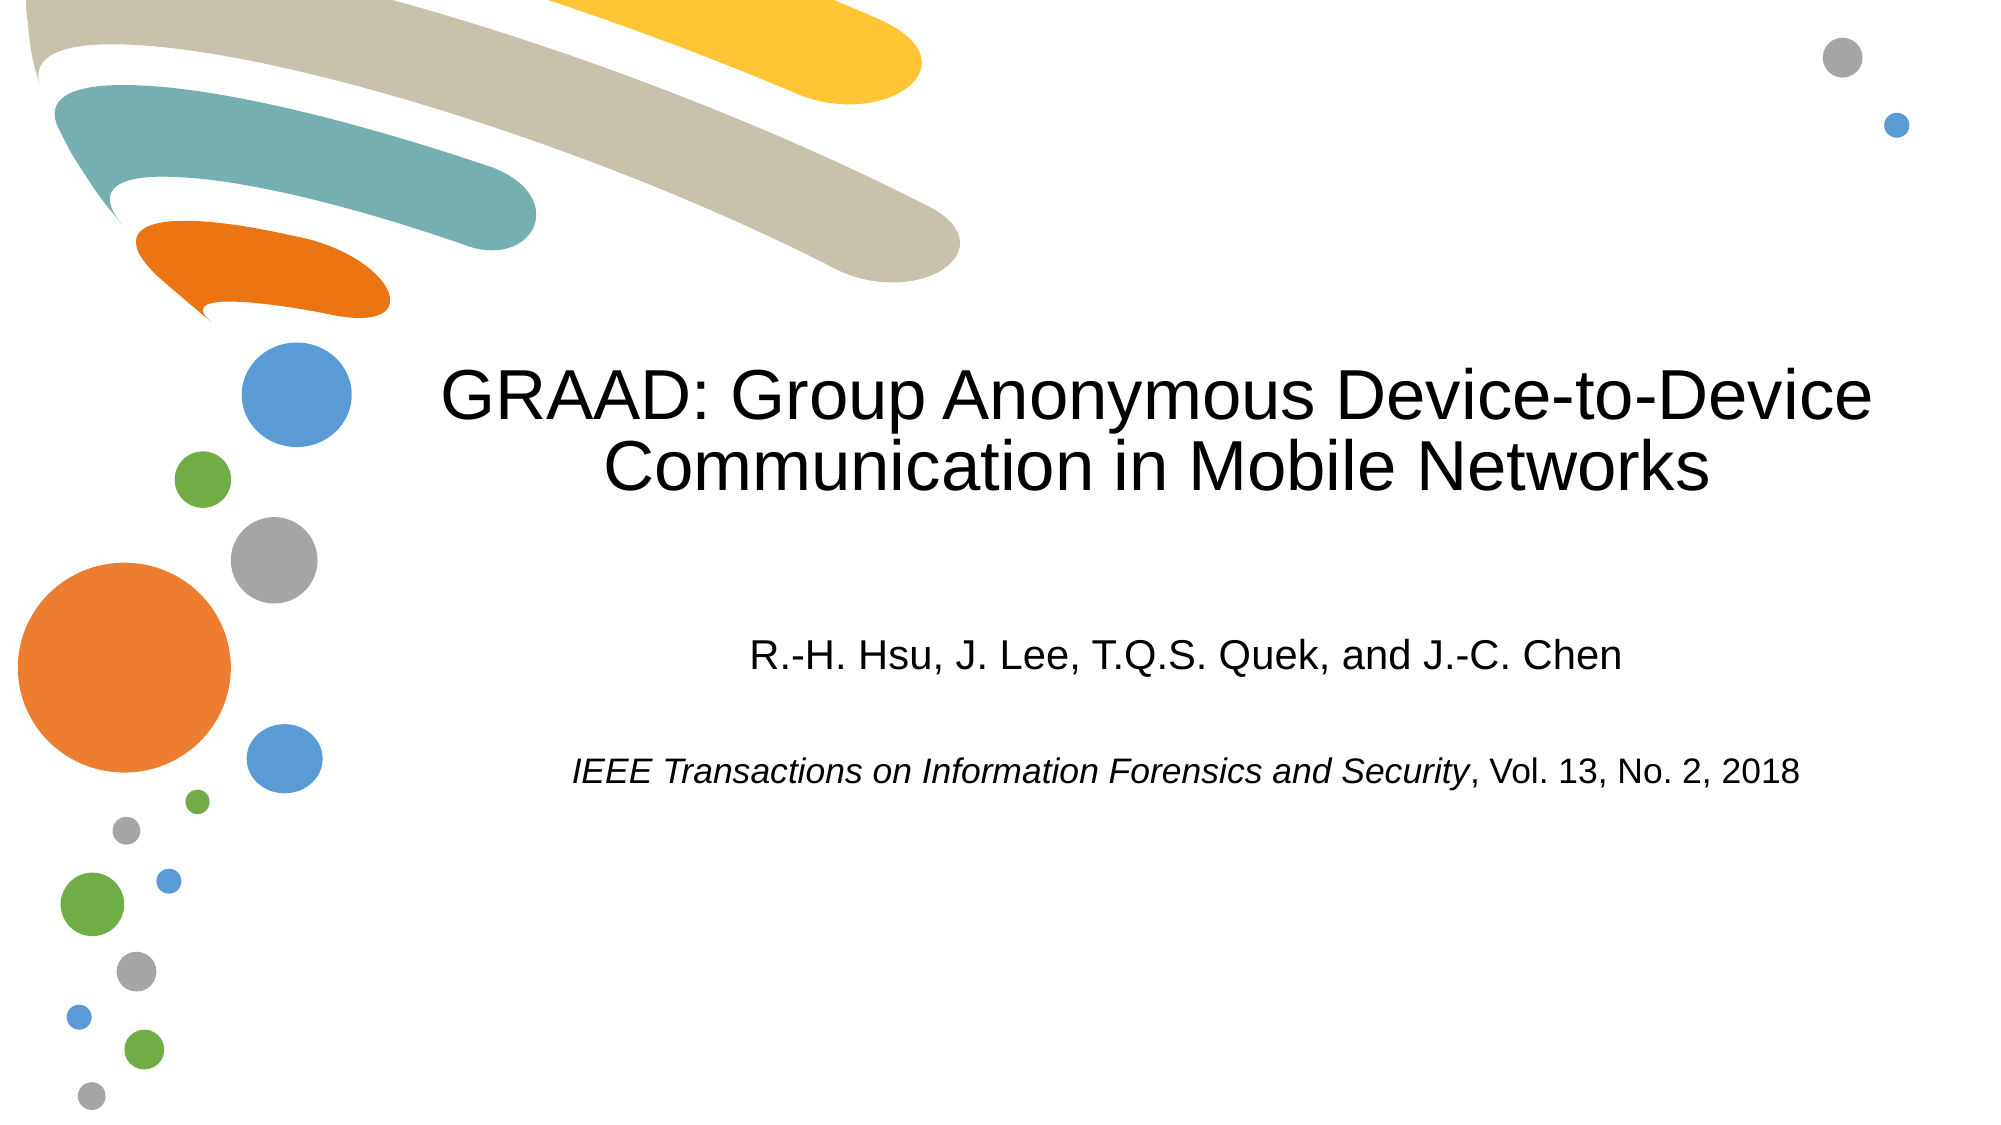

# GRAAD: Group Anonymous Device-to-Device Communication in Mobile Networks
R.-H. Hsu, J. Lee, T.Q.S. Quek, and J.-C. Chen

IEEE Transactions on Information Forensics and Security, Vol. 13, No. 2, 2018